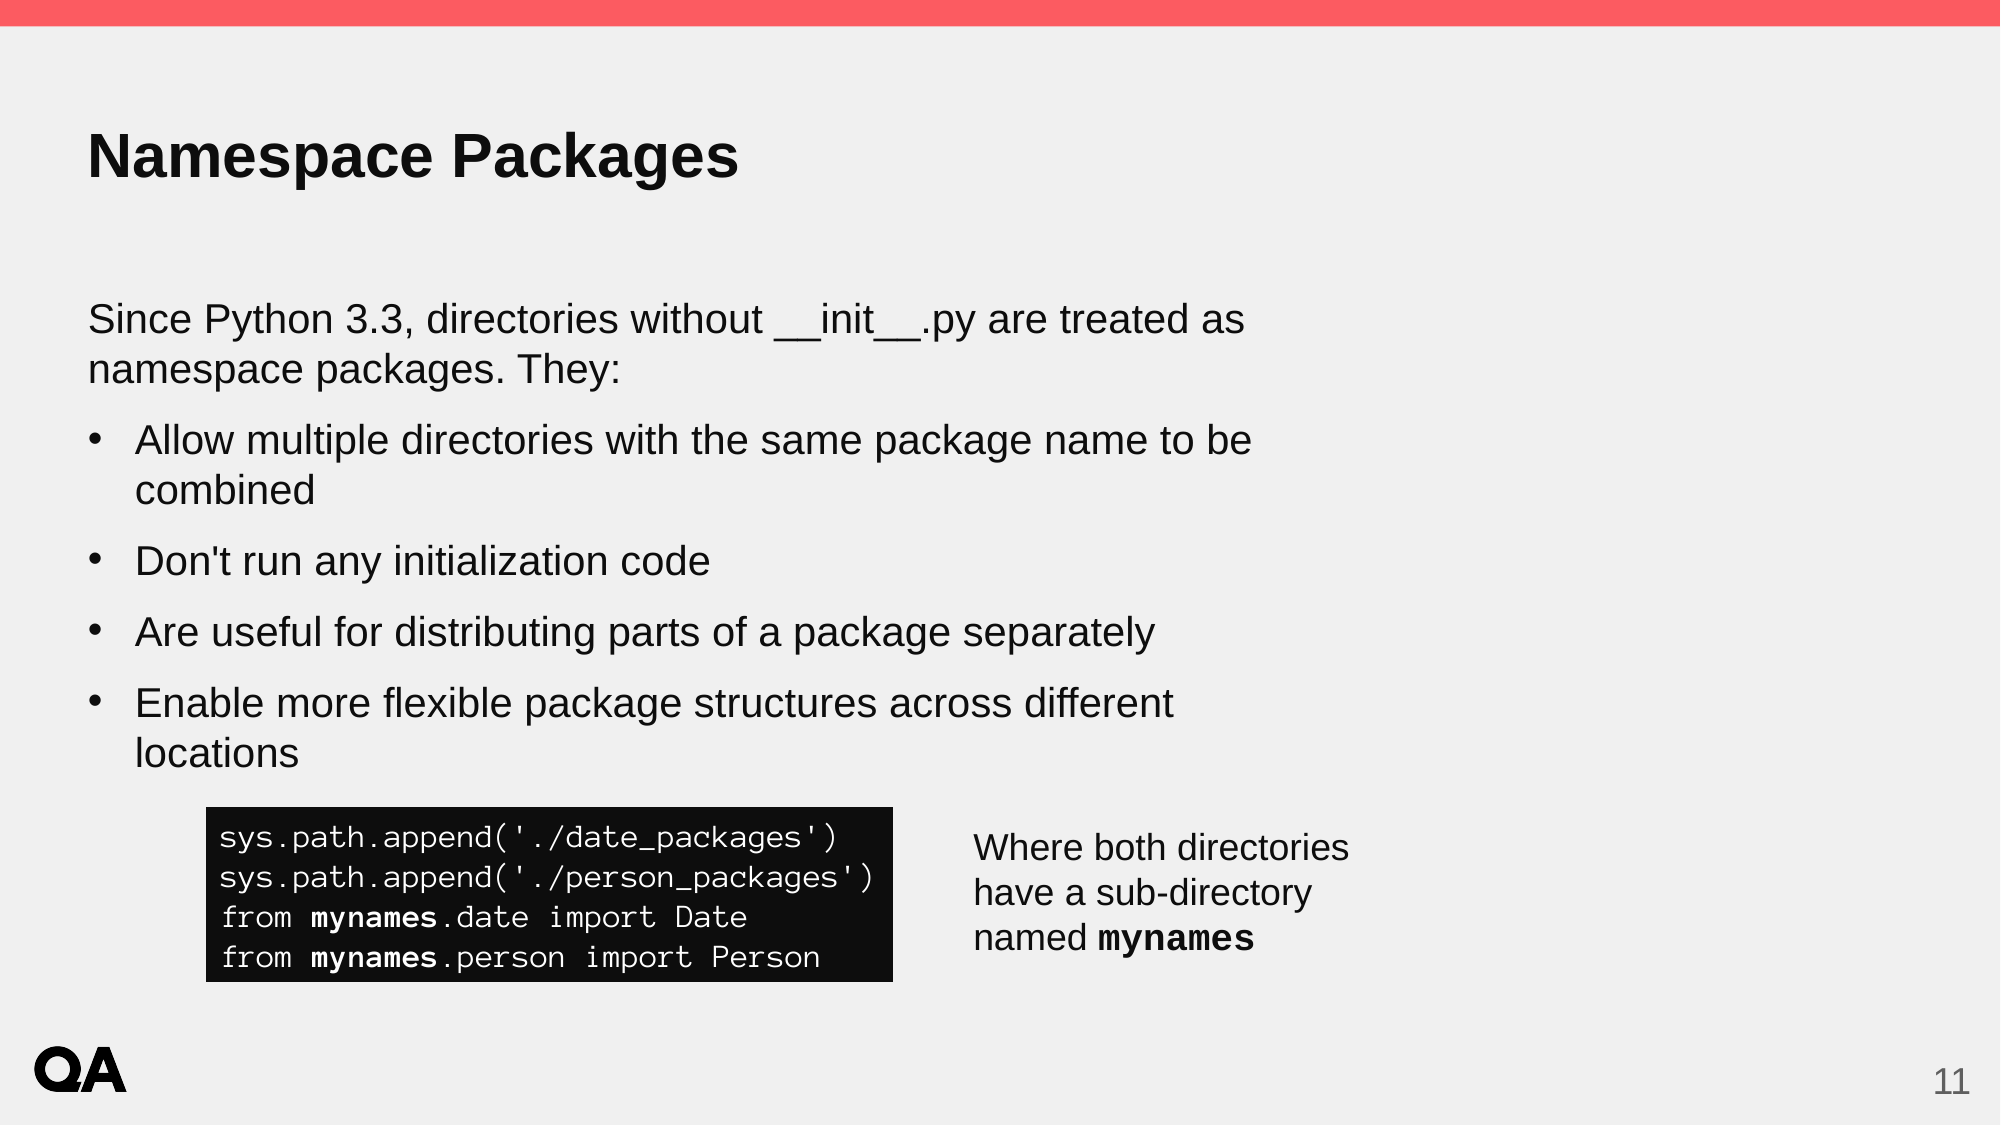

# Namespace Packages
Since Python 3.3, directories without __init__.py are treated as namespace packages. They:
Allow multiple directories with the same package name to be combined
Don't run any initialization code
Are useful for distributing parts of a package separately
Enable more flexible package structures across different locations

sys.path.append('./date_packages')
sys.path.append('./person_packages')
from mynames.date import Date
from mynames.person import Person
Where both directories have a sub-directory named mynames
11